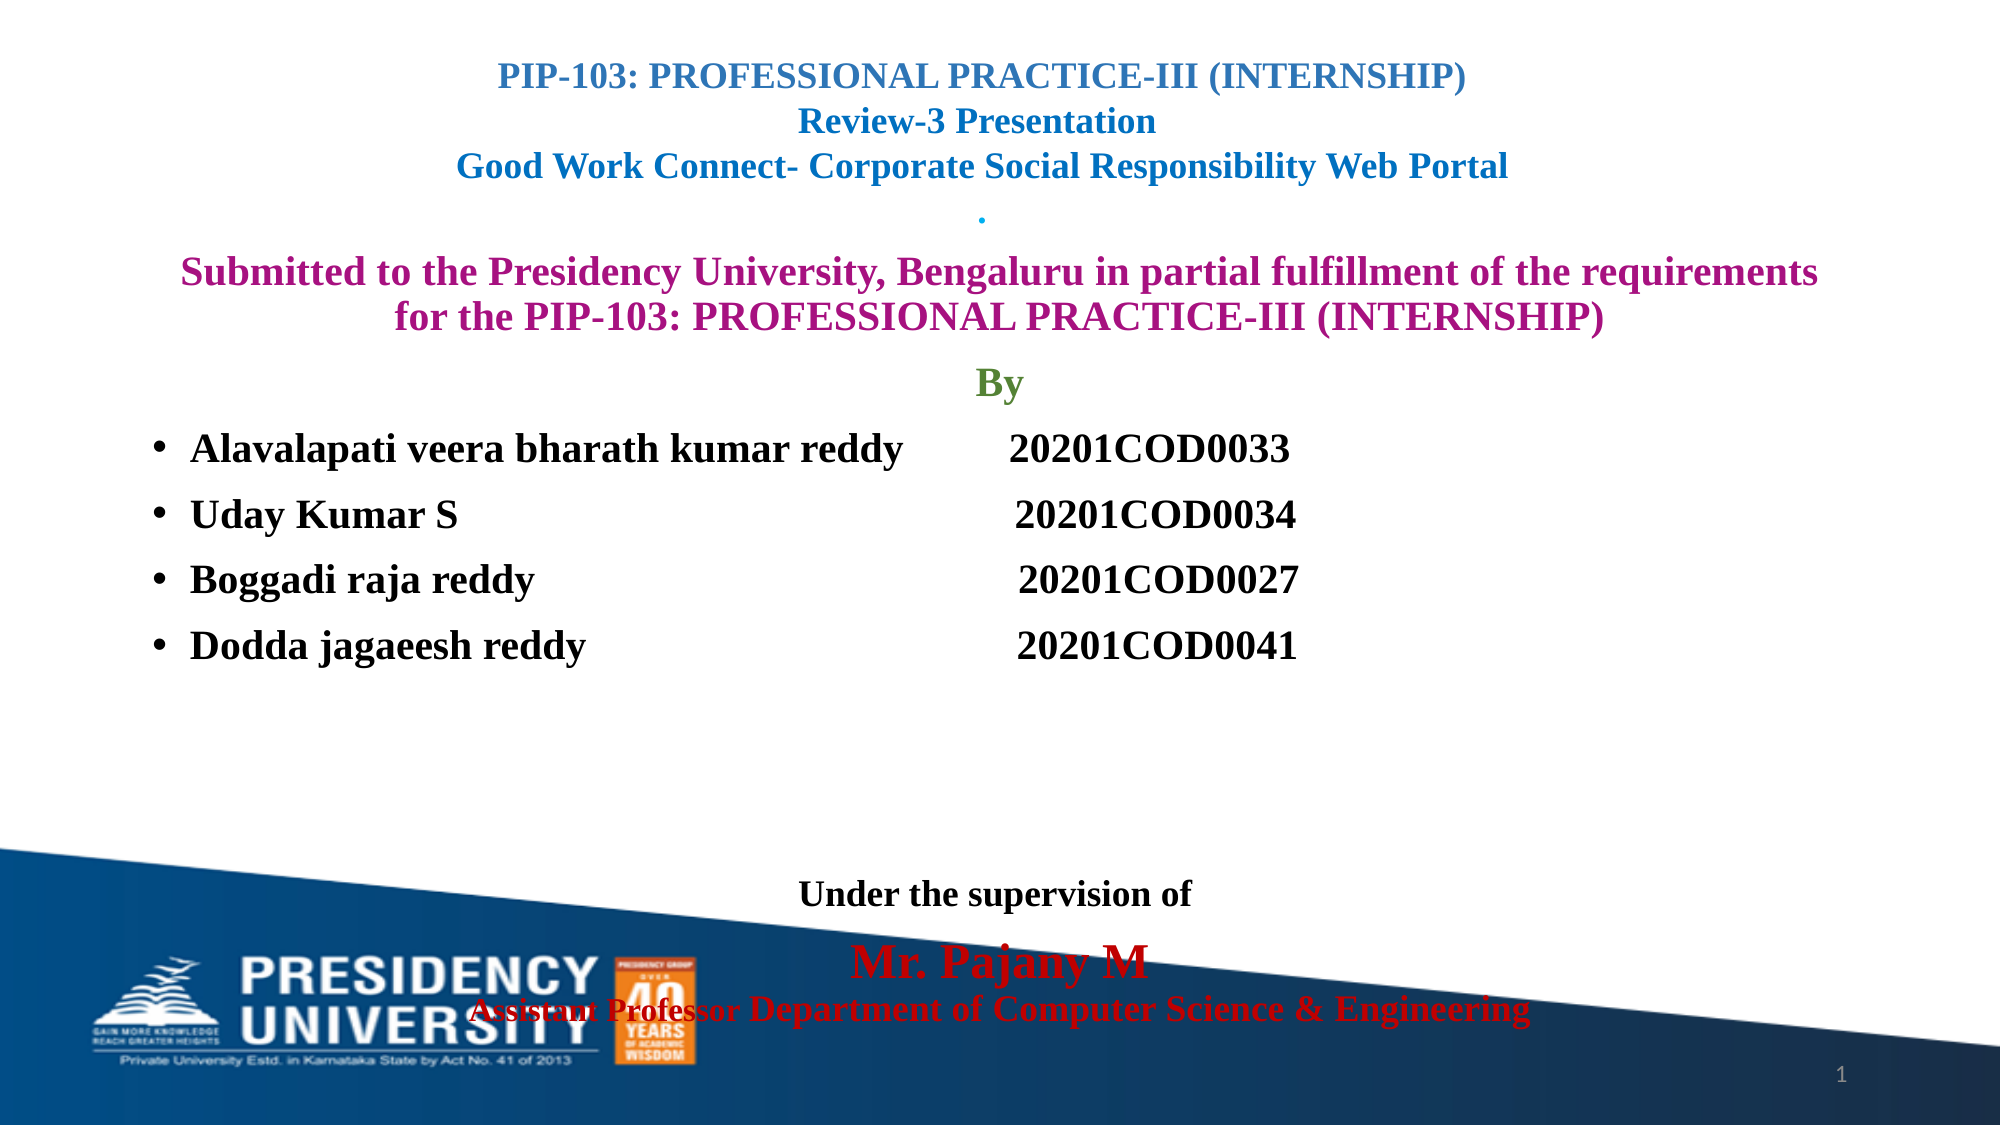

PIP-103: PROFESSIONAL PRACTICE-III (INTERNSHIP)
Review-3 Presentation
Good Work Connect- Corporate Social Responsibility Web Portal
.
Submitted to the Presidency University, Bengaluru in partial fulfillment of the requirements for the PIP-103: PROFESSIONAL PRACTICE-III (INTERNSHIP)
By
Alavalapati veera bharath kumar reddy          20201COD0033
Uday Kumar S                                                     20201COD0034
Boggadi raja reddy                                              20201COD0027
Dodda jagaeesh reddy                                         20201COD0041

Under the supervision of
Mr. Pajany M
Assistant Professor Department of Computer Science & Engineering
1